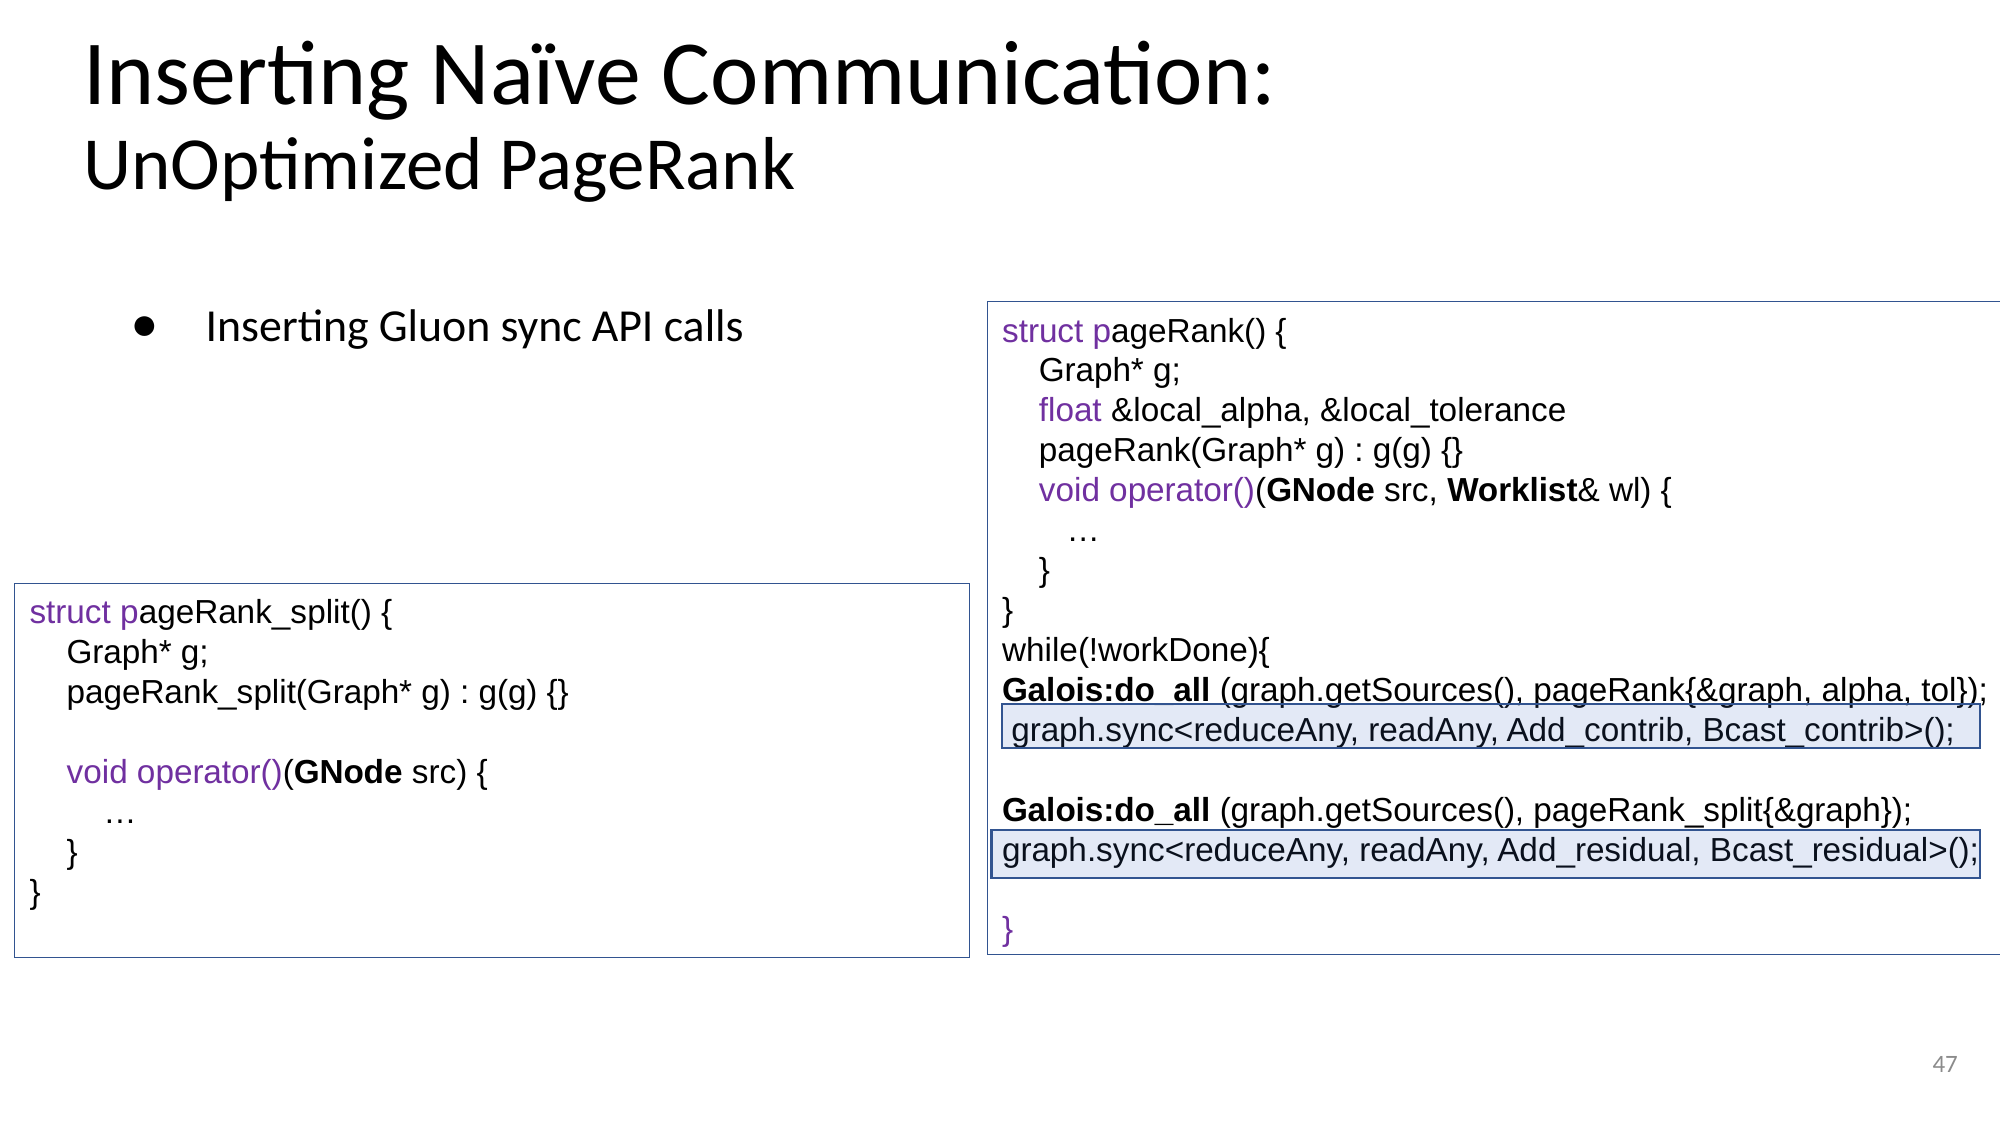

# Inserting Naïve Communication: UnOptimized PageRank

Inserting Gluon sync API calls
struct pageRank() {
    Graph* g;
    float &local_alpha, &local_tolerance
    pageRank(Graph* g) : g(g) {}
    void operator()(GNode src, Worklist& wl) {
       …
    }
}
while(!workDone){
Galois:do_all (graph.getSources(), pageRank{&graph, alpha, tol});
 graph.sync<reduceAny, readAny, Add_contrib, Bcast_contrib>();

Galois:do_all (graph.getSources(), pageRank_split{&graph});
graph.sync<reduceAny, readAny, Add_residual, Bcast_residual>();

}
struct pageRank_split() {
    Graph* g;
    pageRank_split(Graph* g) : g(g) {}

    void operator()(GNode src) {
        …
    }
}

47